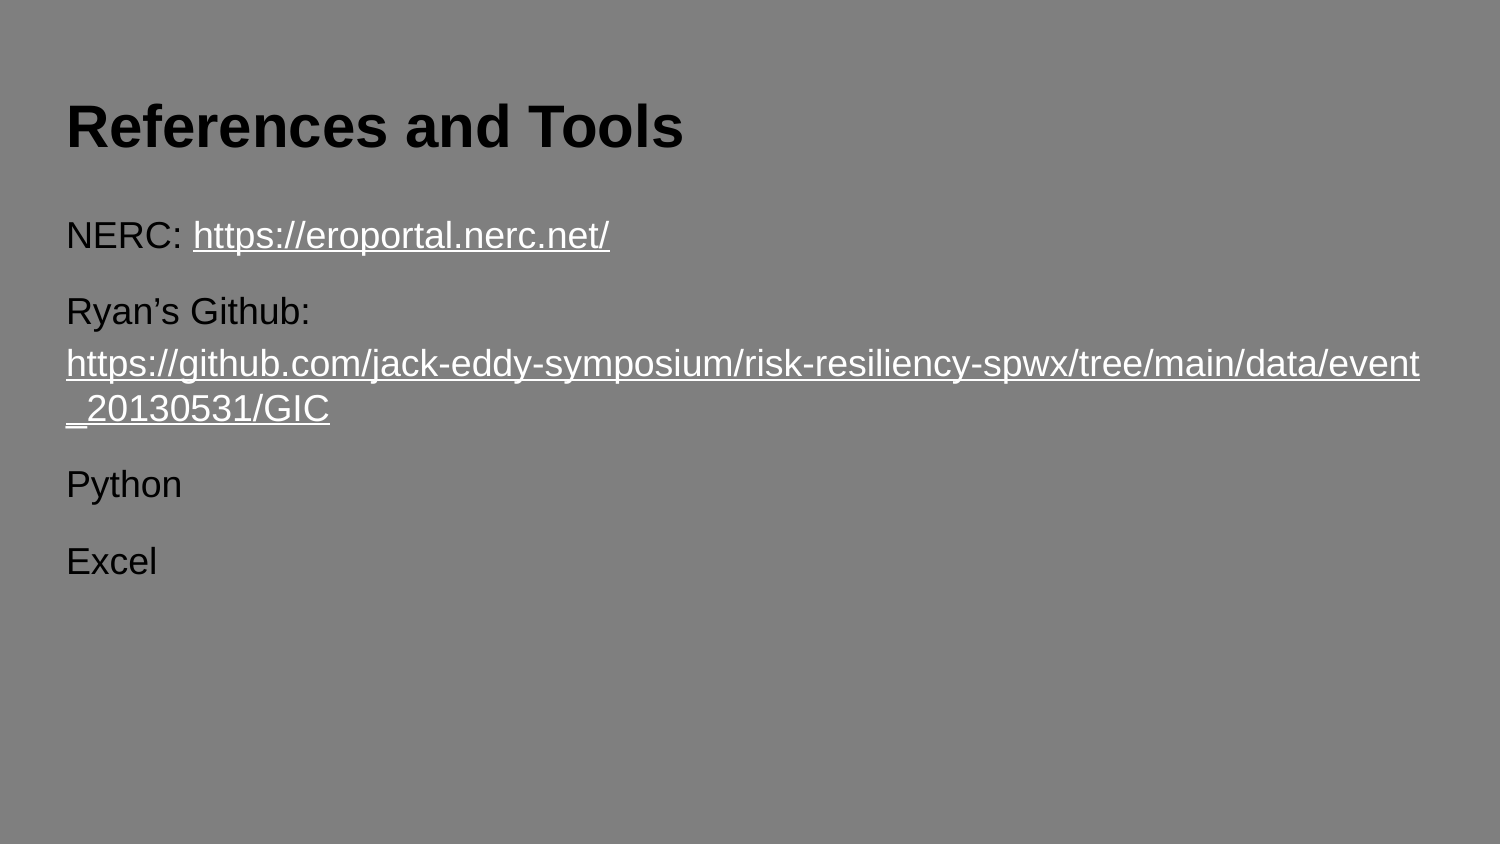

# References and Tools
NERC: https://eroportal.nerc.net/
Ryan’s Github: https://github.com/jack-eddy-symposium/risk-resiliency-spwx/tree/main/data/event_20130531/GIC
Python
Excel